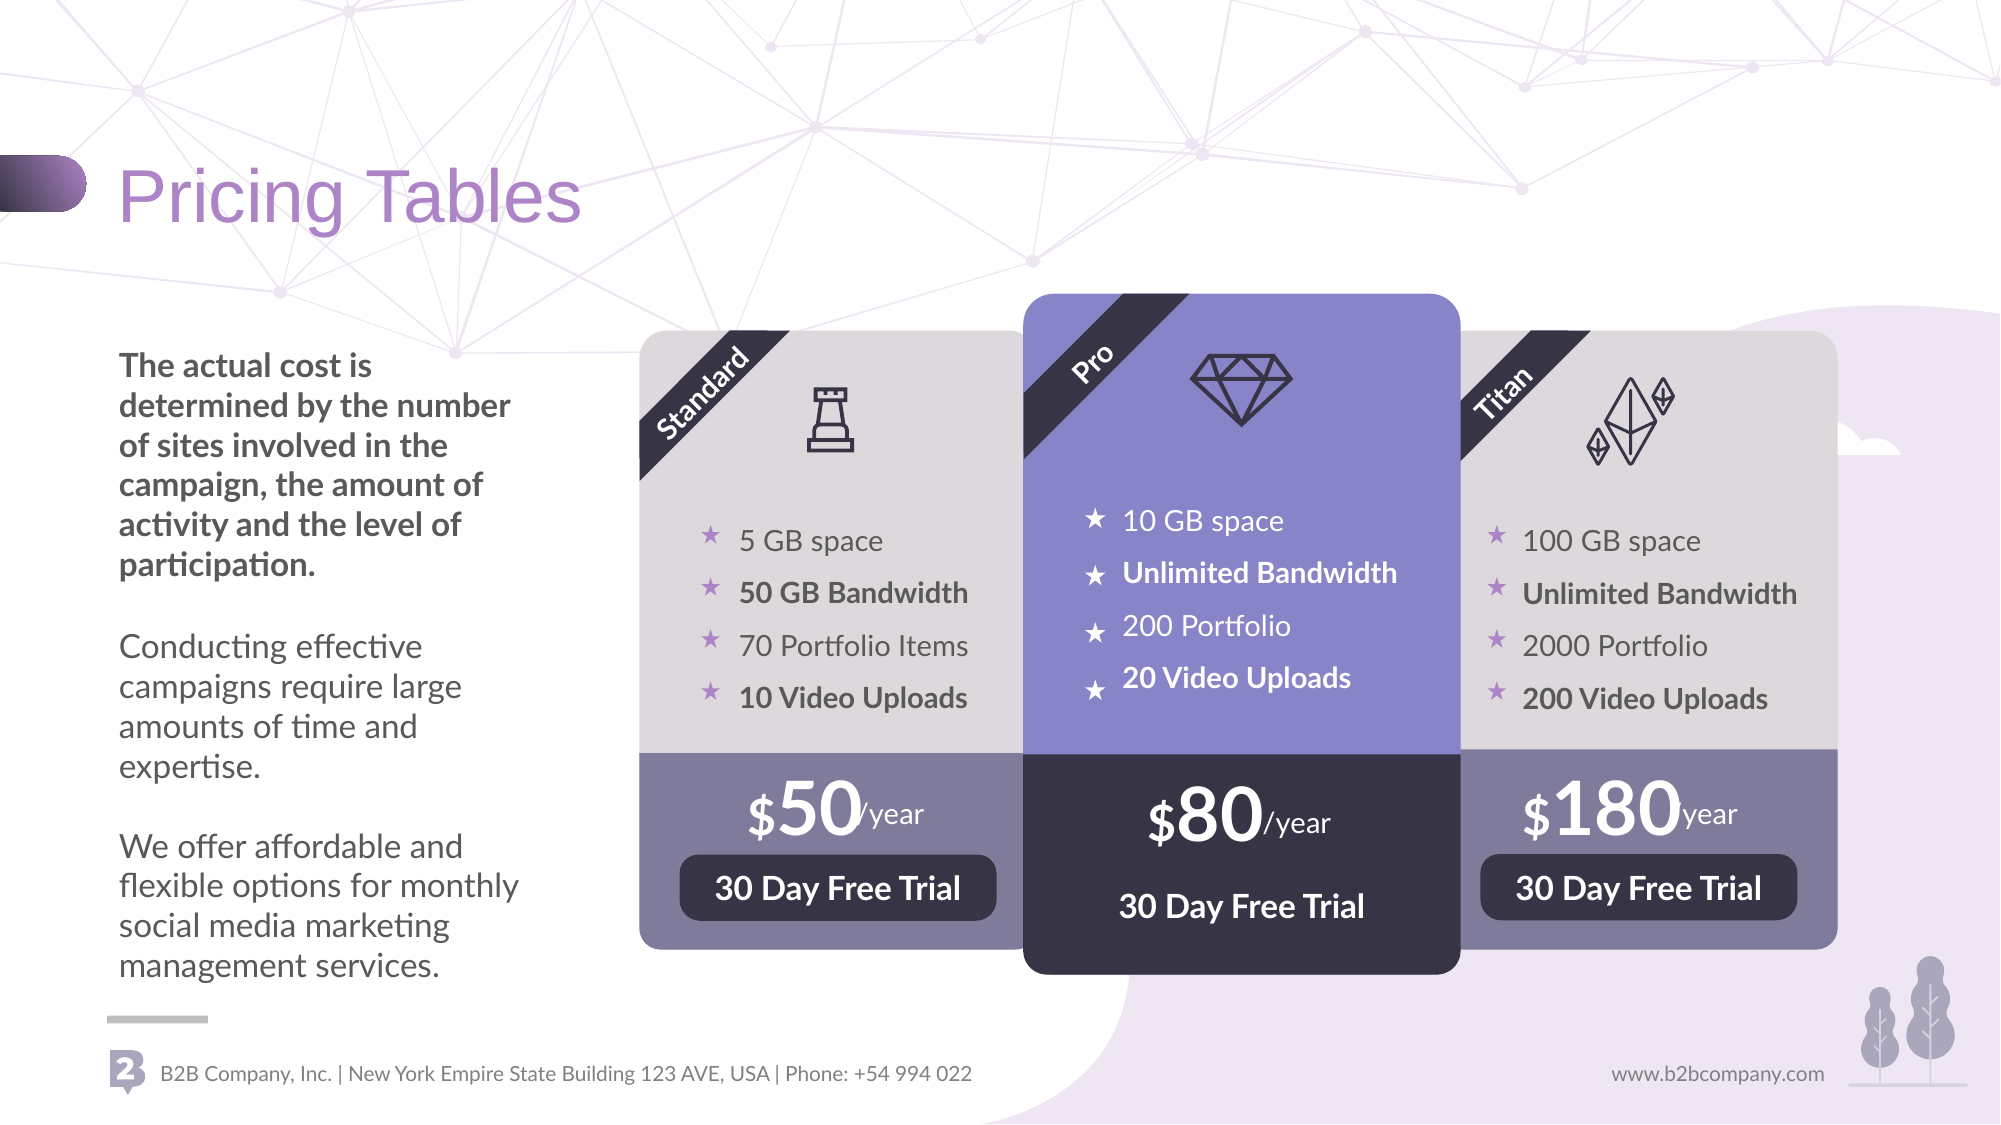

# Pricing Tables

Pro

10 GB space
Unlimited Bandwidth
200 Portfolio
20 Video Uploads

$80
/year
30 Day Free Trial

Standard

5 GB space
50 GB Bandwidth
70 Portfolio Items
10 Video Uploads

$50
/year
30 Day Free Trial

Titan

100 GB space
Unlimited Bandwidth
2000 Portfolio
200 Video Uploads

$180
/year
30 Day Free Trial
The actual cost is determined by the number of sites involved in the campaign, the amount of activity and the level of participation.
Conducting effective campaigns require large amounts of time and expertise.

We offer affordable and flexible options for monthly social media marketing management services.
B2B Company, Inc. | New York Empire State Building 123 AVE, USA | Phone: +54 994 022